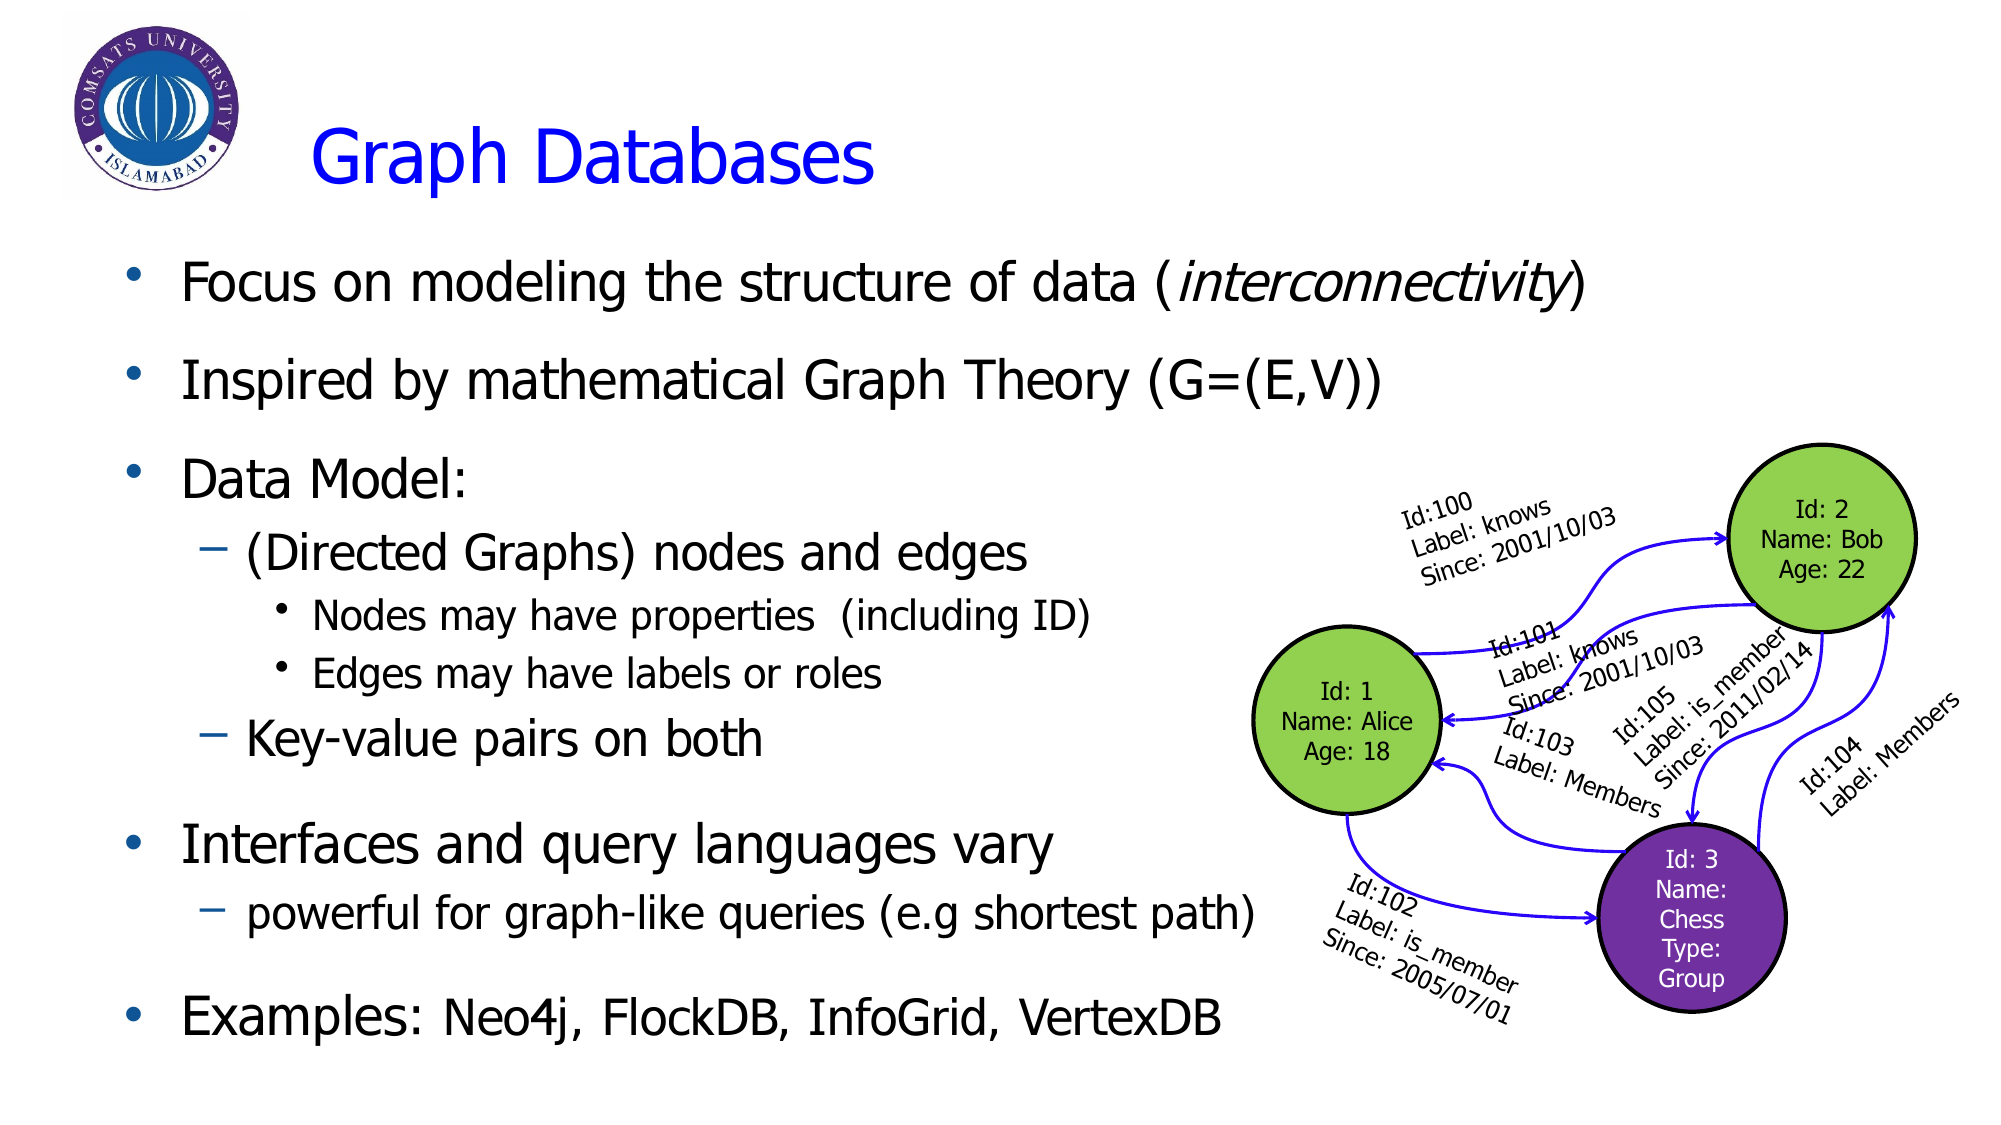

# Graph Databases
Focus on modeling the structure of data (interconnectivity)

Inspired by mathematical Graph Theory (G=(E,V))

Data Model:
(Directed Graphs) nodes and edges
Nodes may have properties  (including ID)
Edges may have labels or roles
Key-value pairs on both

Interfaces and query languages vary
powerful for graph-like queries (e.g shortest path)

Examples: Neo4j, FlockDB, InfoGrid, VertexDB
Id: 2
Name: Bob
Age: 22
Id:100
Label: knows
Since: 2001/10/03
Id:101
Label: knows
Since: 2001/10/03
Id: 1
Name: Alice
Age: 18
Id:105
Label: is_member
Since: 2011/02/14
Id:104
Label: Members
Id:103
Label: Members
Id: 3
Name: Chess
Type: Group
Id:102
Label: is_member
Since: 2005/07/01